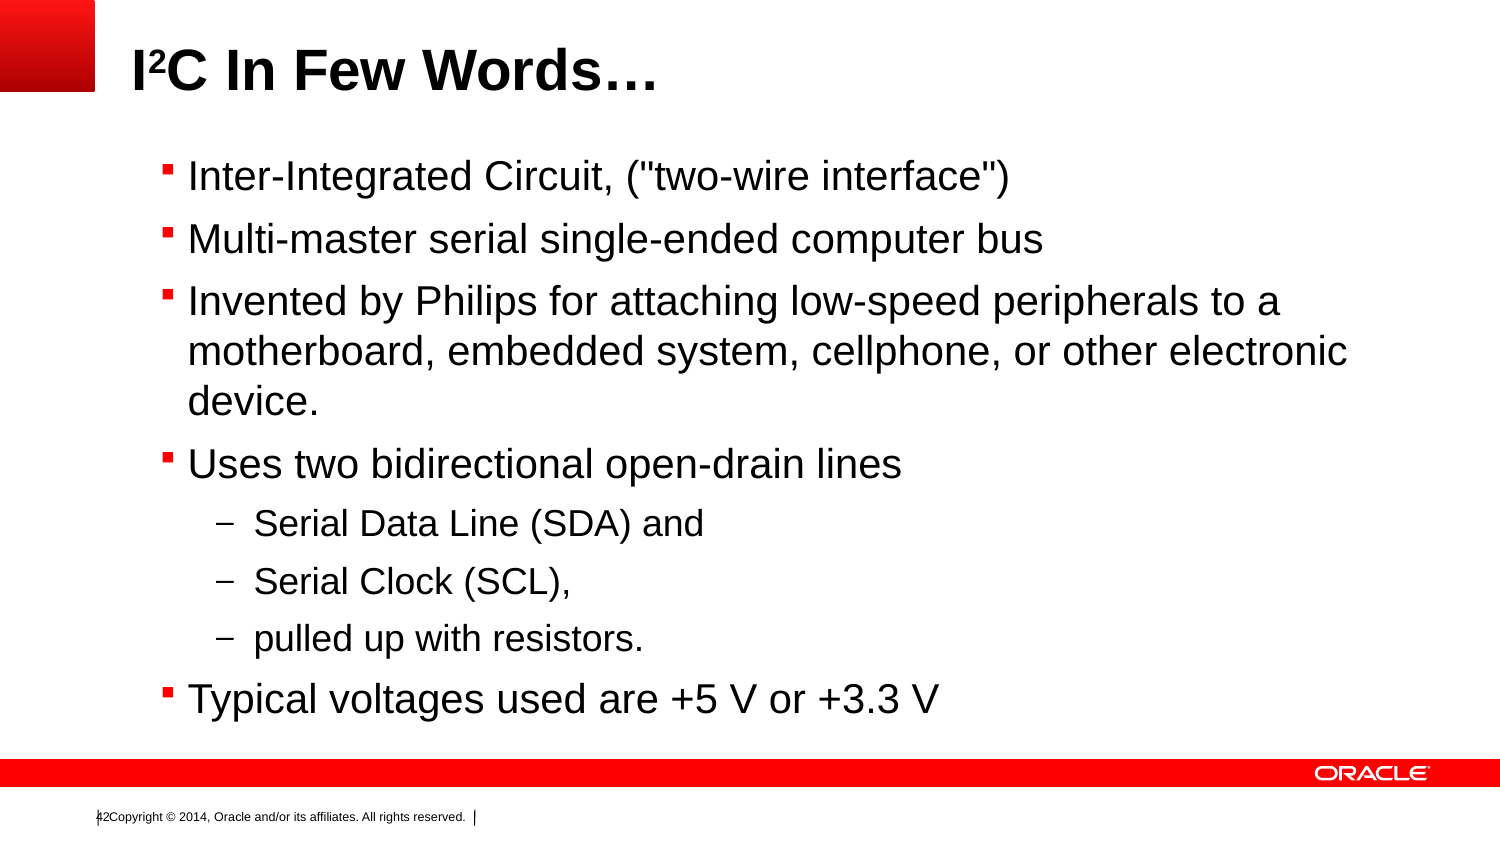

# I2C In Few Words…

Inter-Integrated Circuit, ("two-wire interface")
Multi-master serial single-ended computer bus
Invented by Philips for attaching low-speed peripherals to a motherboard, embedded system, cellphone, or other electronic device.
Uses two bidirectional open-drain lines
Serial Data Line (SDA) and
Serial Clock (SCL),
pulled up with resistors.
Typical voltages used are +5 V or +3.3 V